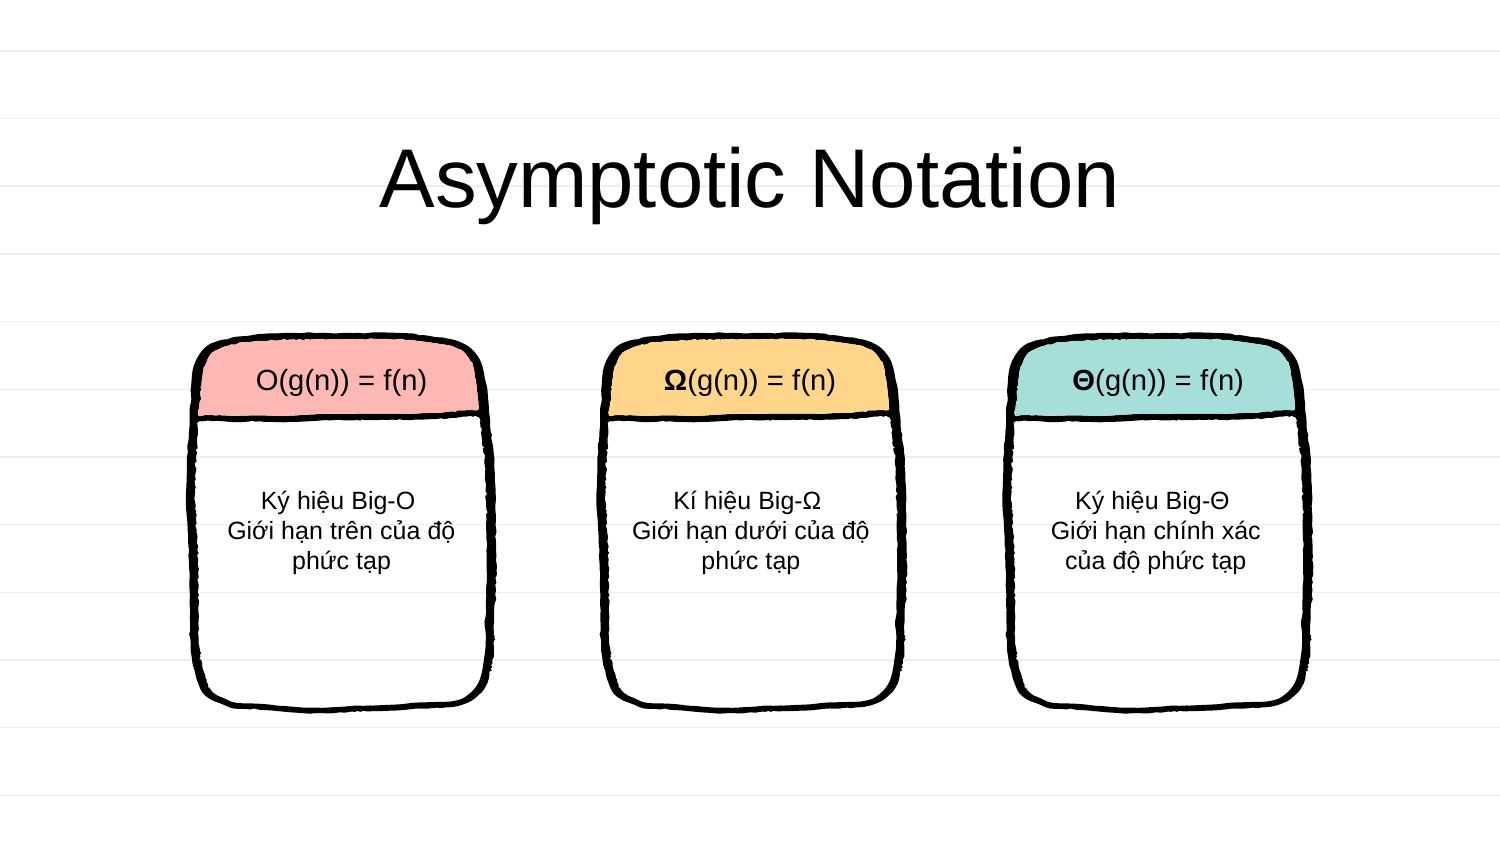

Asymptotic Notation
# O(g(n)) = f(n)
Ω(g(n)) = f(n)
Θ(g(n)) = f(n)

Ký hiệu Big-O
Giới hạn trên của độ phức tạp
Ký hiệu Big-Θ
Giới hạn chính xác của độ phức tạp
Kí hiệu Big-Ω
Giới hạn dưới của độ phức tạp